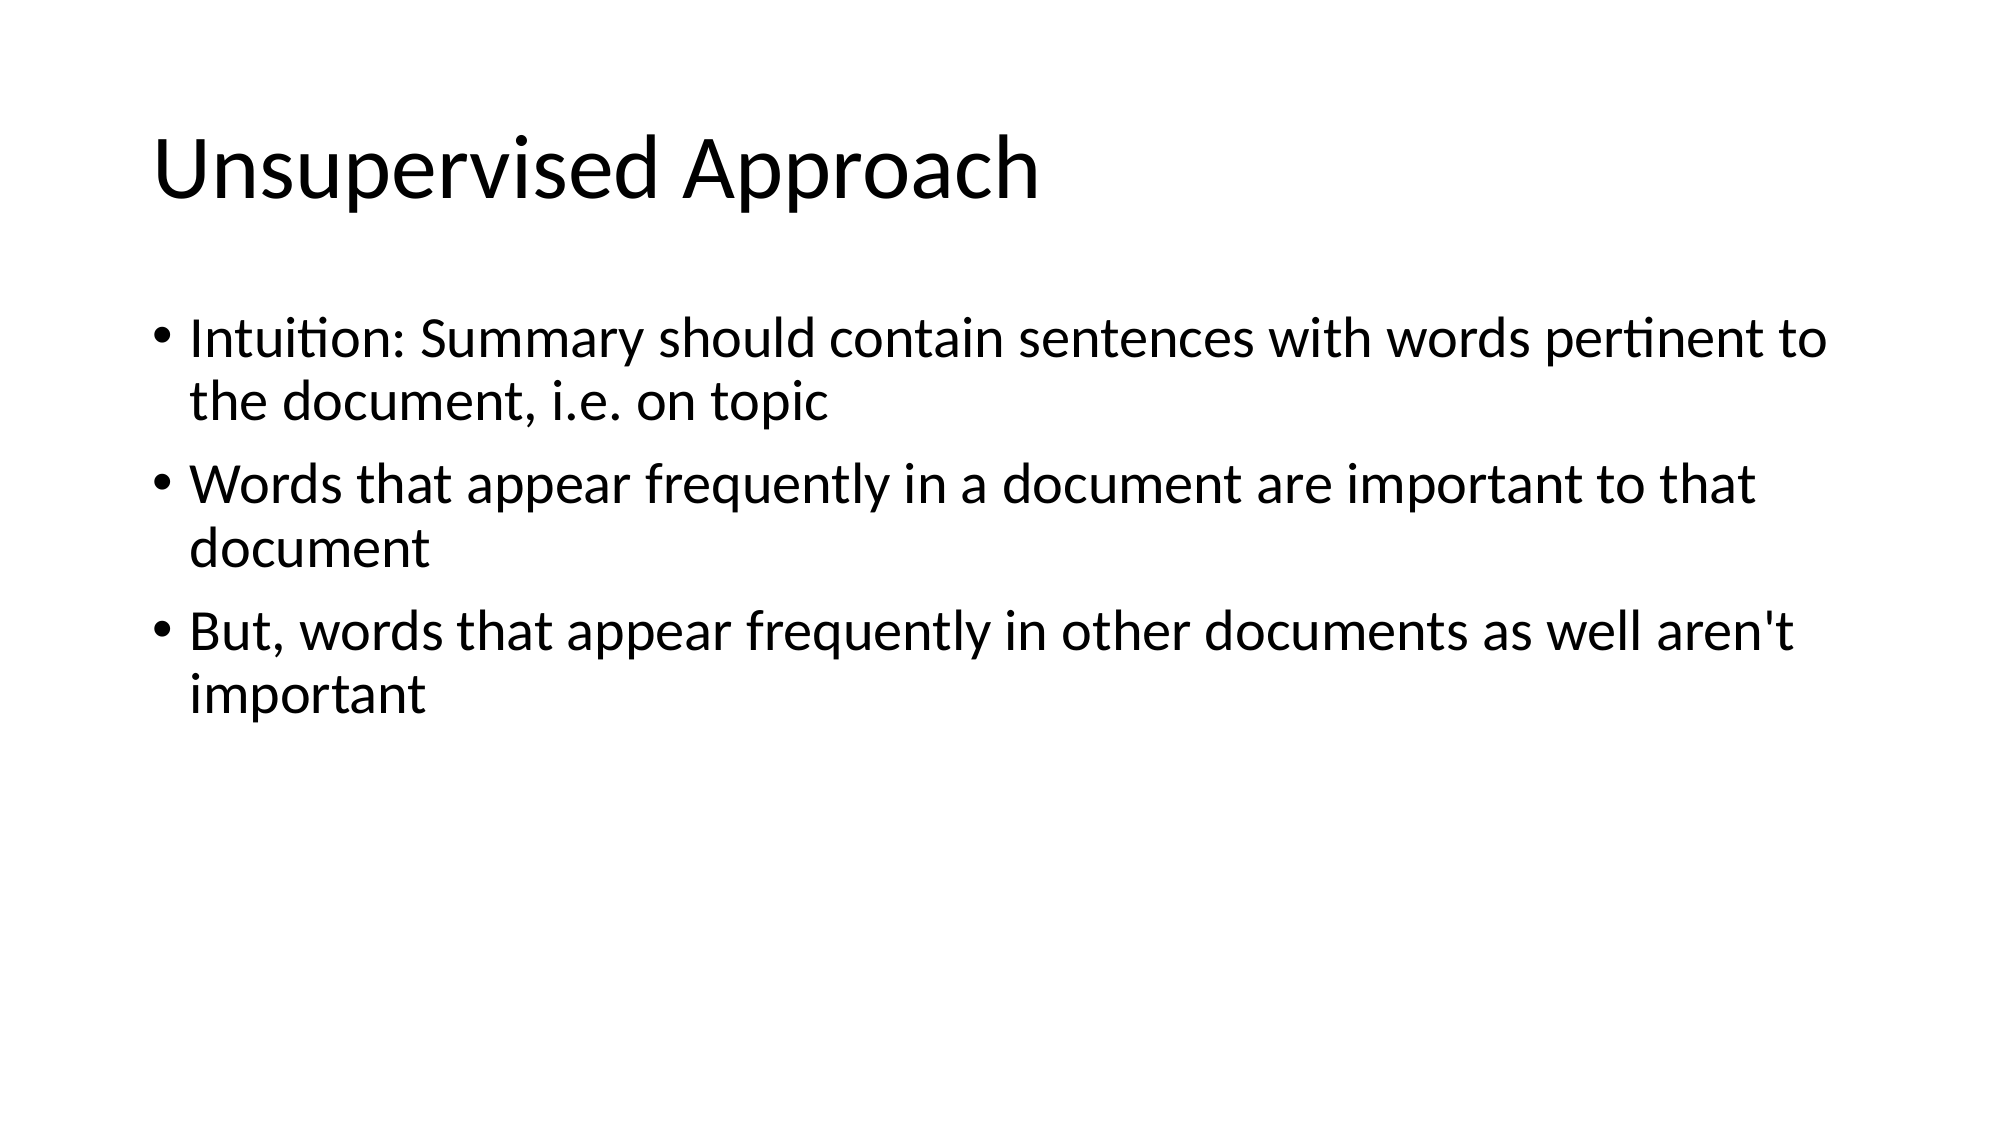

# Unsupervised Approach
Intuition: Summary should contain sentences with words pertinent to the document, i.e. on topic
Words that appear frequently in a document are important to that document
But, words that appear frequently in other documents as well aren't important